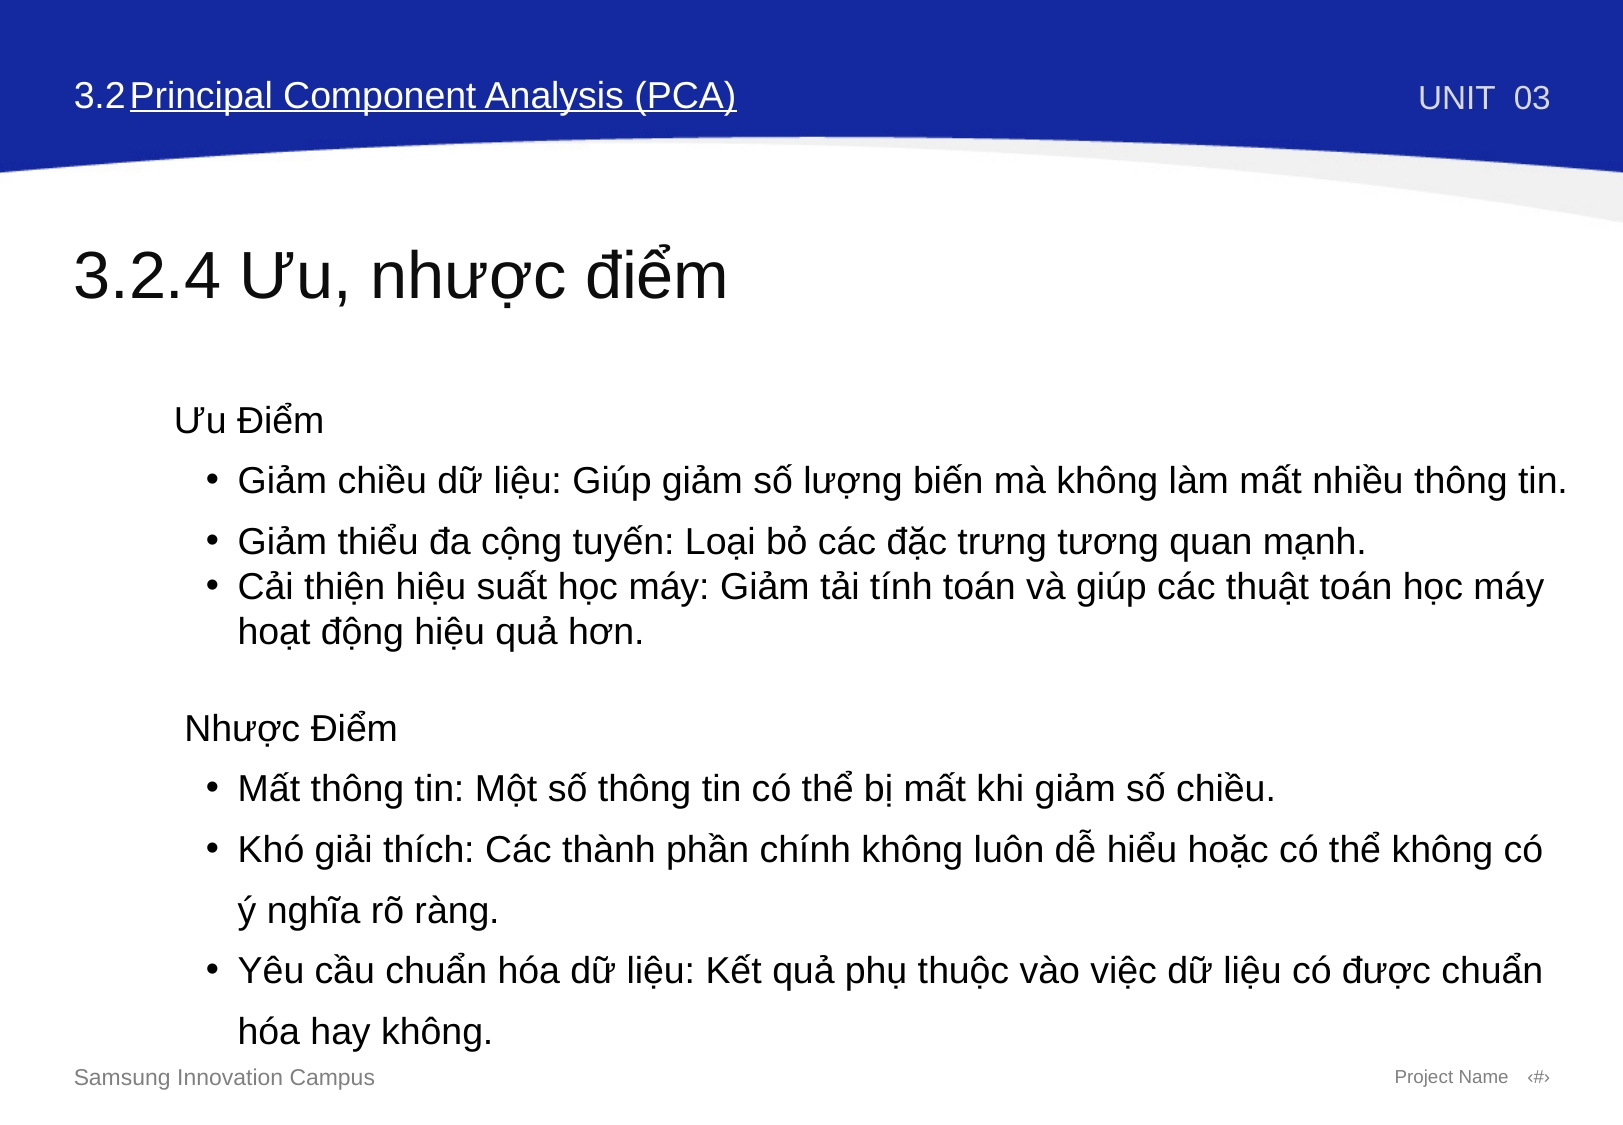

3.2
Principal Component Analysis (PCA)
UNIT
03
3.2.4 Ưu, nhược điểm

Ưu Điểm
Giảm chiều dữ liệu: Giúp giảm số lượng biến mà không làm mất nhiều thông tin.
Giảm thiểu đa cộng tuyến: Loại bỏ các đặc trưng tương quan mạnh.
Cải thiện hiệu suất học máy: Giảm tải tính toán và giúp các thuật toán học máy hoạt động hiệu quả hơn.
 Nhược Điểm
Mất thông tin: Một số thông tin có thể bị mất khi giảm số chiều.
Khó giải thích: Các thành phần chính không luôn dễ hiểu hoặc có thể không có ý nghĩa rõ ràng.
Yêu cầu chuẩn hóa dữ liệu: Kết quả phụ thuộc vào việc dữ liệu có được chuẩn hóa hay không.

Samsung Innovation Campus
Project Name
‹#›